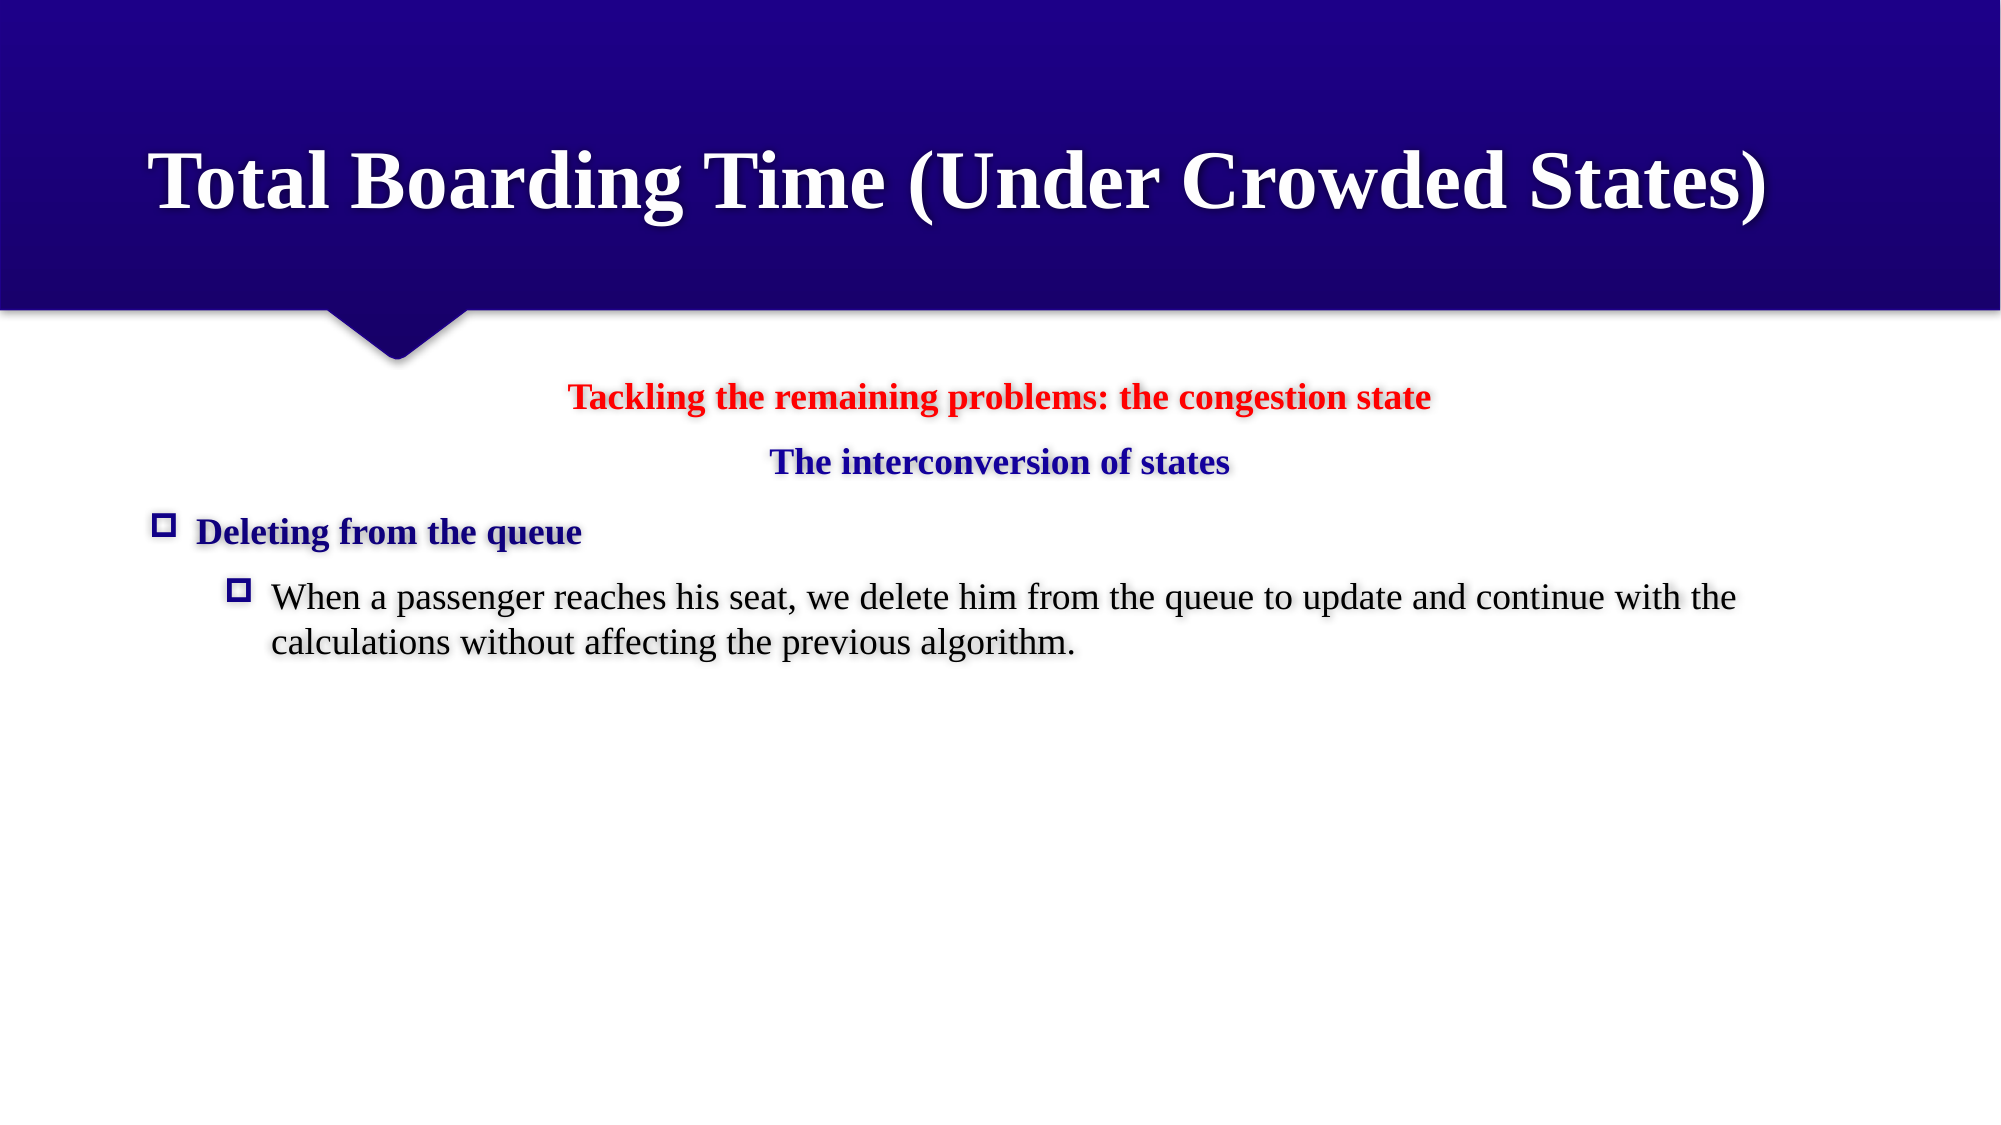

# Total Boarding Time (Under Crowded States)
Tackling the remaining problems: the congestion state
The interconversion of states
Deleting from the queue
When a passenger reaches his seat, we delete him from the queue to update and continue with the calculations without affecting the previous algorithm.